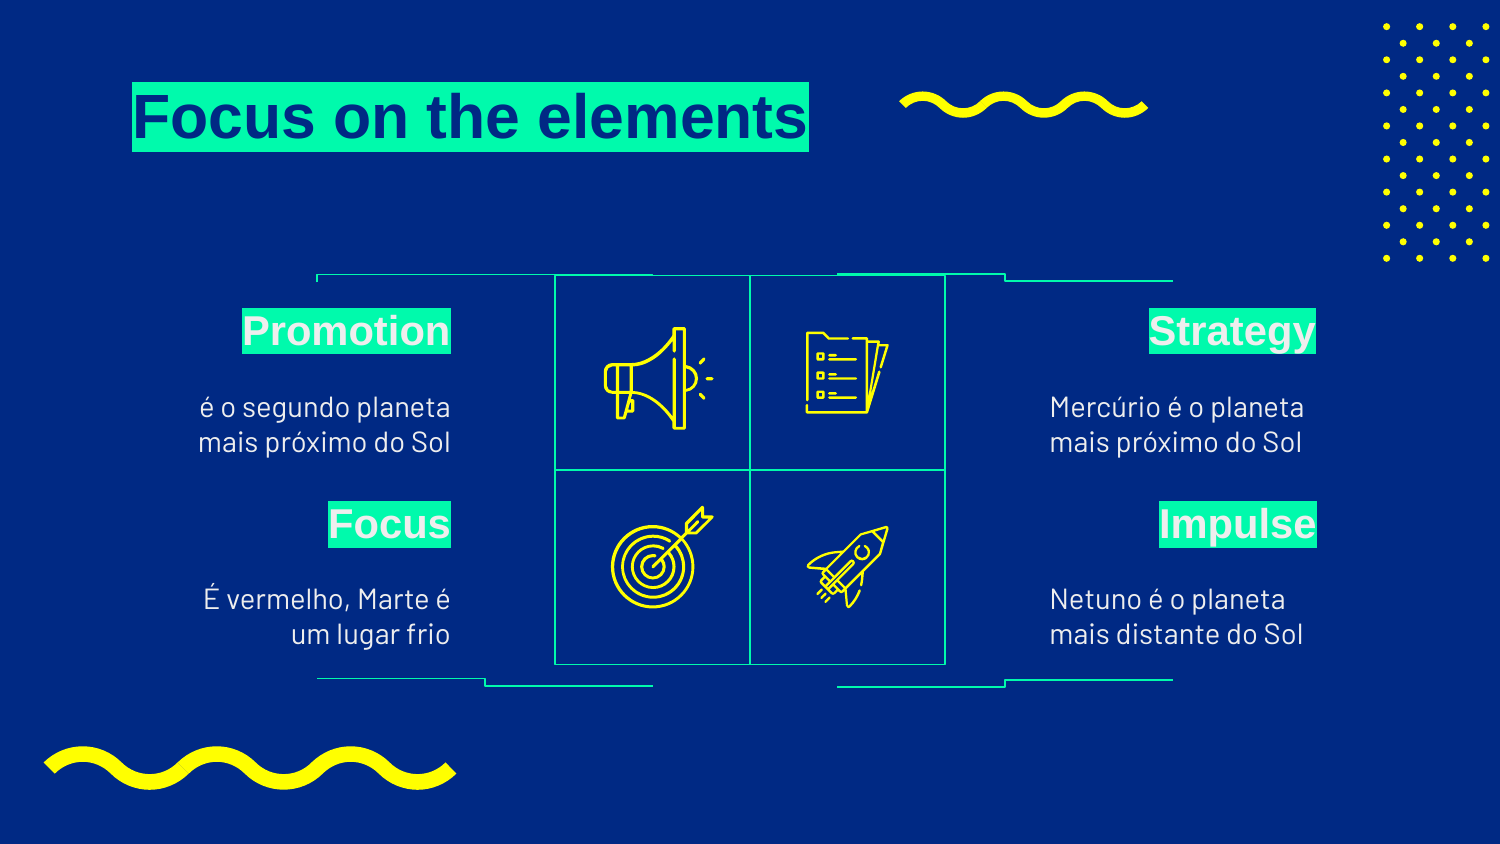

# Focus on the elements

Promotion
Strategy

é o segundo planeta mais próximo do Sol
Mercúrio é o planeta mais próximo do Sol

Focus
Impulse

Netuno é o planeta mais distante do Sol
É vermelho, Marte é um lugar frio